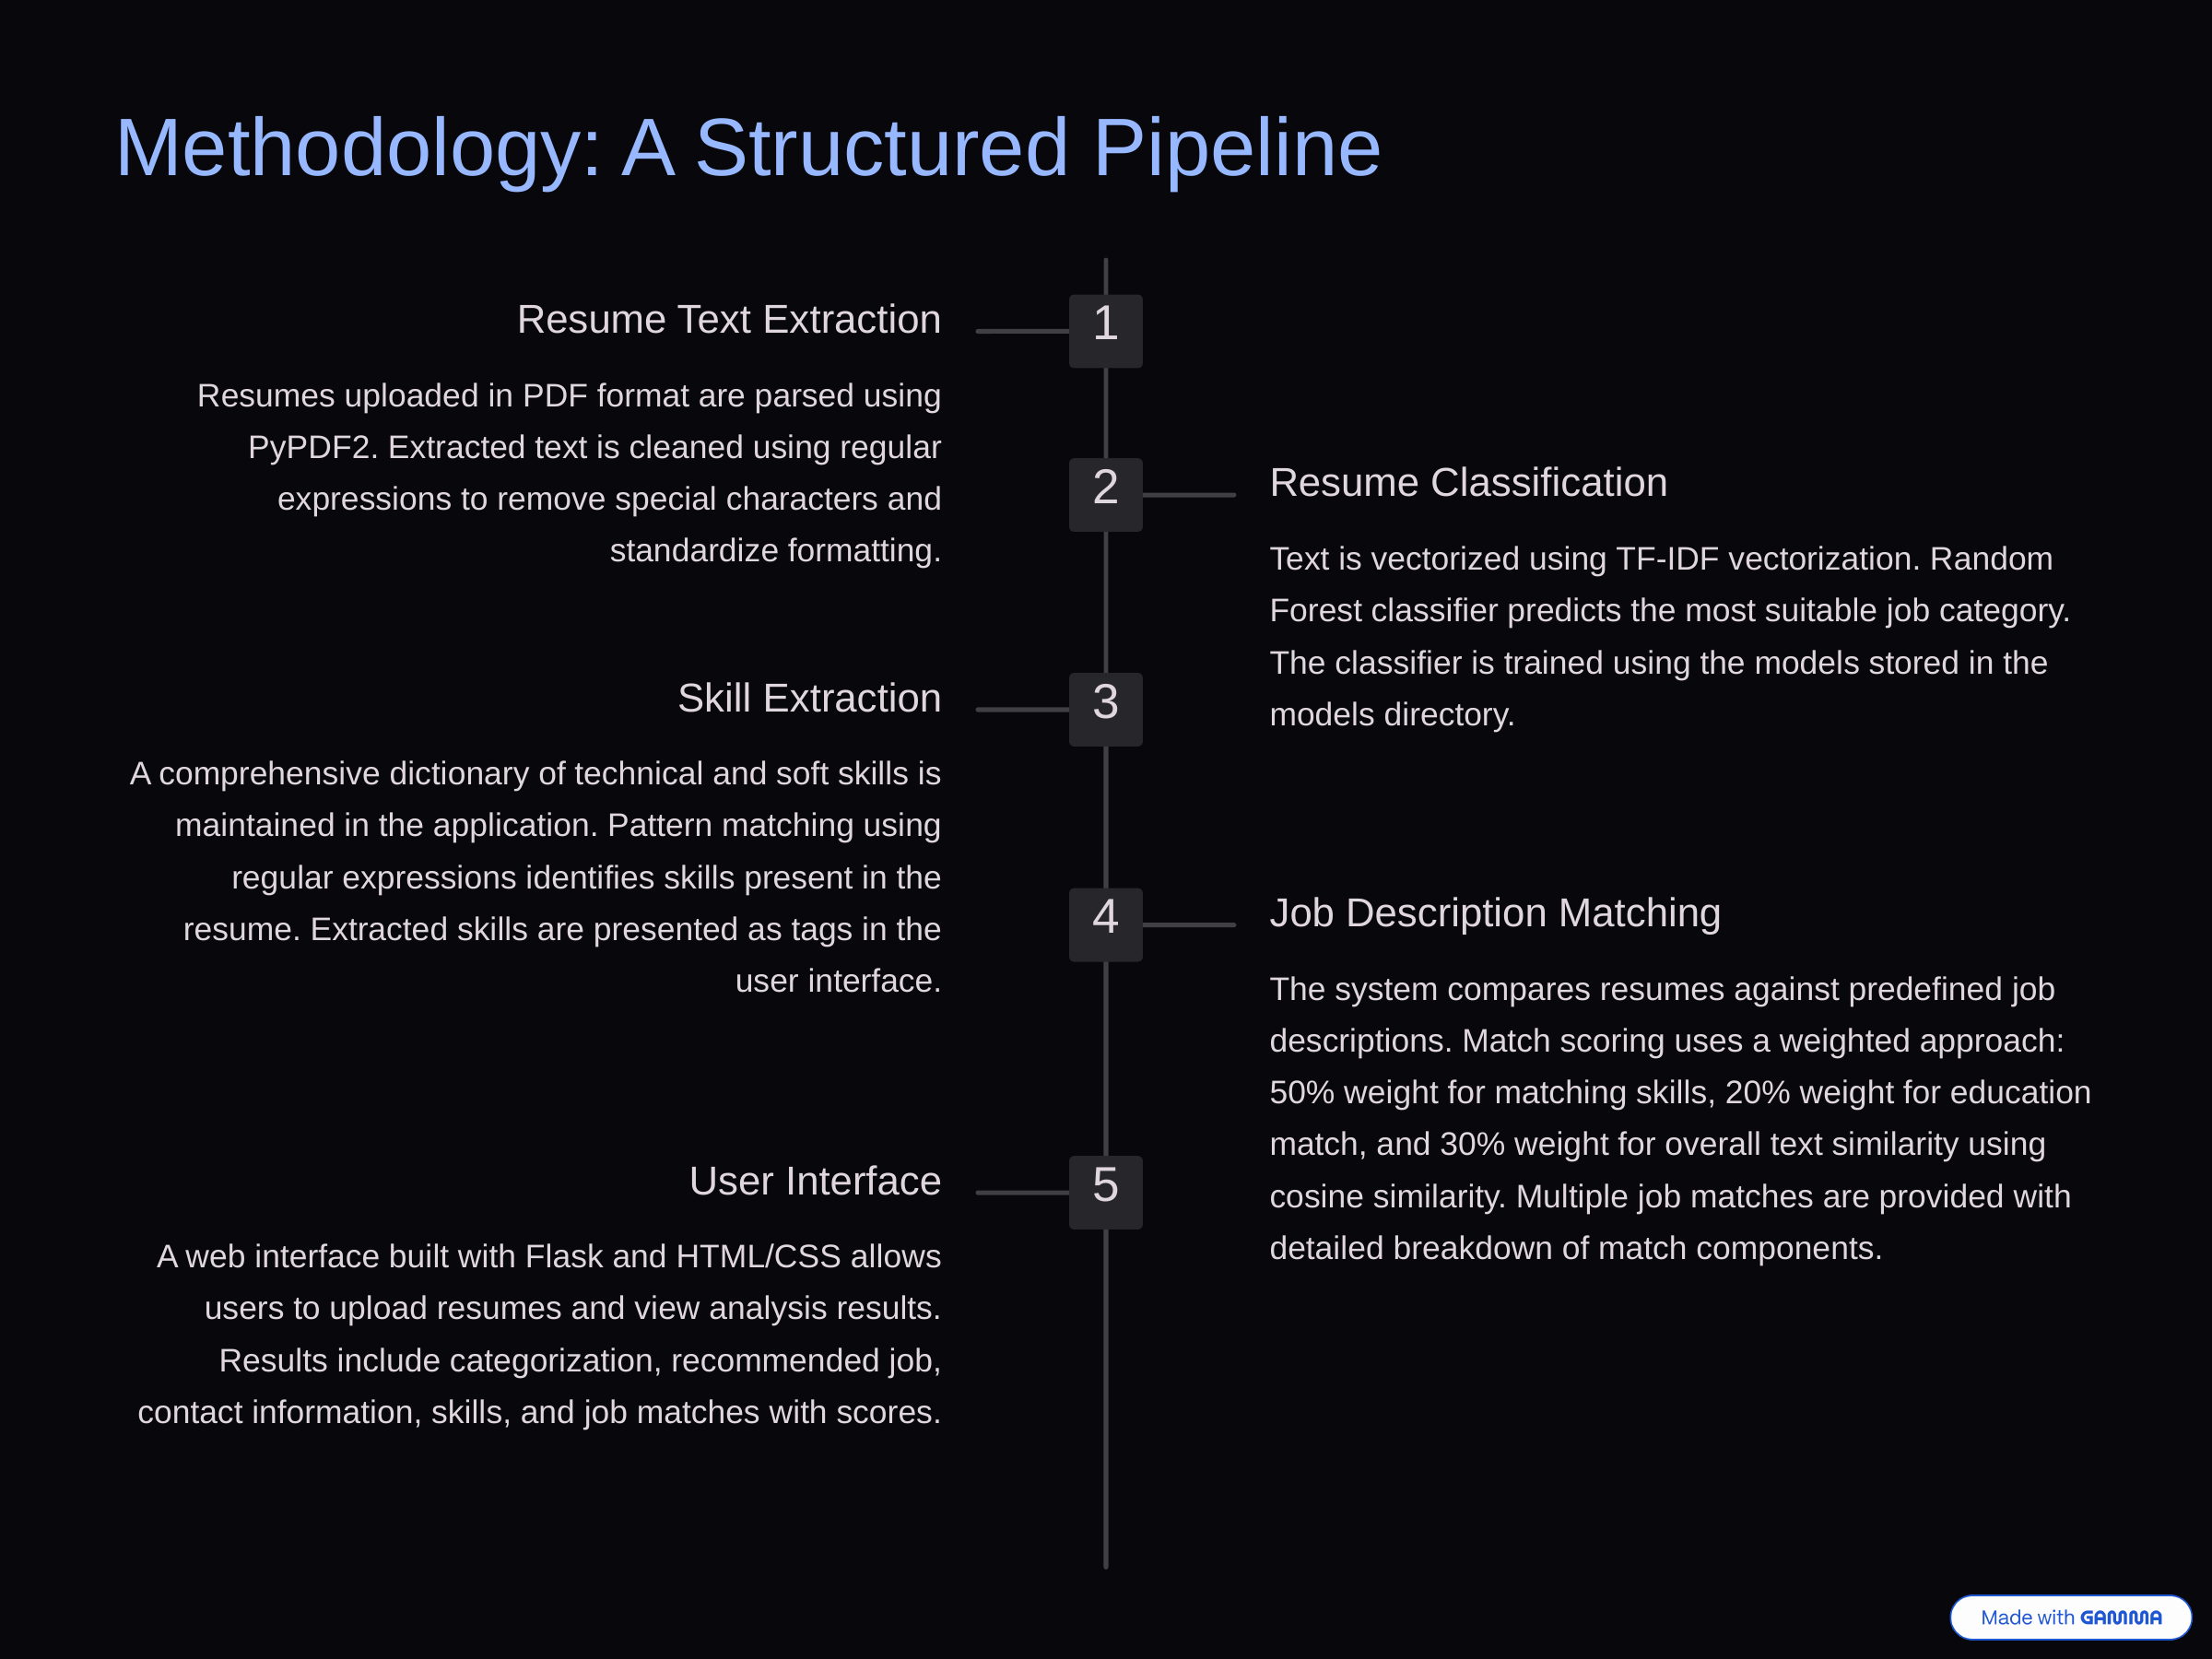

Methodology: A Structured Pipeline

Resume Text Extraction

1

Resumes uploaded in PDF format are parsed using PyPDF2. Extracted text is cleaned using regular expressions to remove special characters and standardize formatting.
Resume Classification

2

Text is vectorized using TF-IDF vectorization. Random Forest classifier predicts the most suitable job category. The classifier is trained using the models stored in the models directory.
Skill Extraction

3

A comprehensive dictionary of technical and soft skills is maintained in the application. Pattern matching using regular expressions identifies skills present in the resume. Extracted skills are presented as tags in the user interface.
Job Description Matching

4

The system compares resumes against predefined job descriptions. Match scoring uses a weighted approach: 50% weight for matching skills, 20% weight for education match, and 30% weight for overall text similarity using cosine similarity. Multiple job matches are provided with detailed breakdown of match components.
User Interface

5

A web interface built with Flask and HTML/CSS allows users to upload resumes and view analysis results. Results include categorization, recommended job, contact information, skills, and job matches with scores.